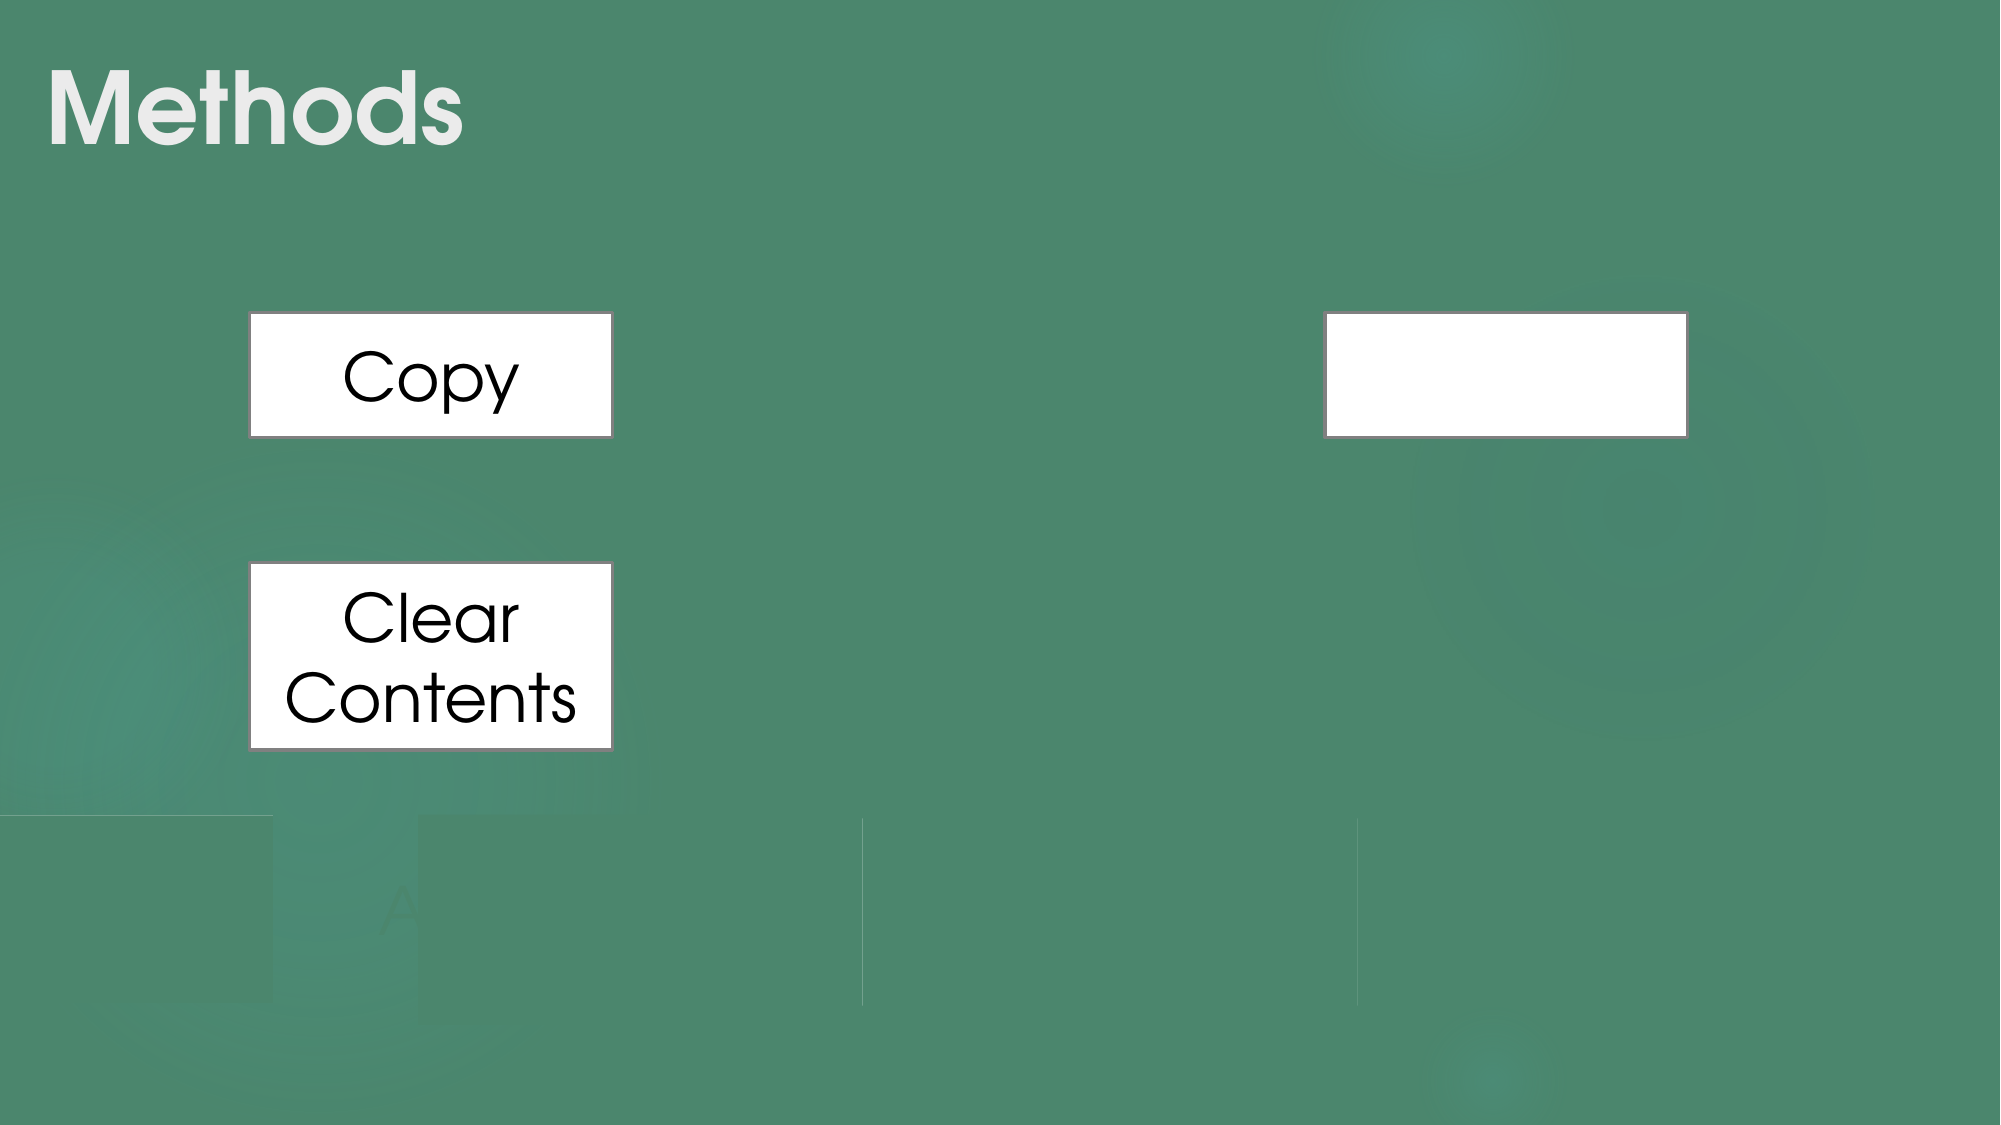

Methods
Copy
Copy

Clear Contents

Auto

Fit

Columns